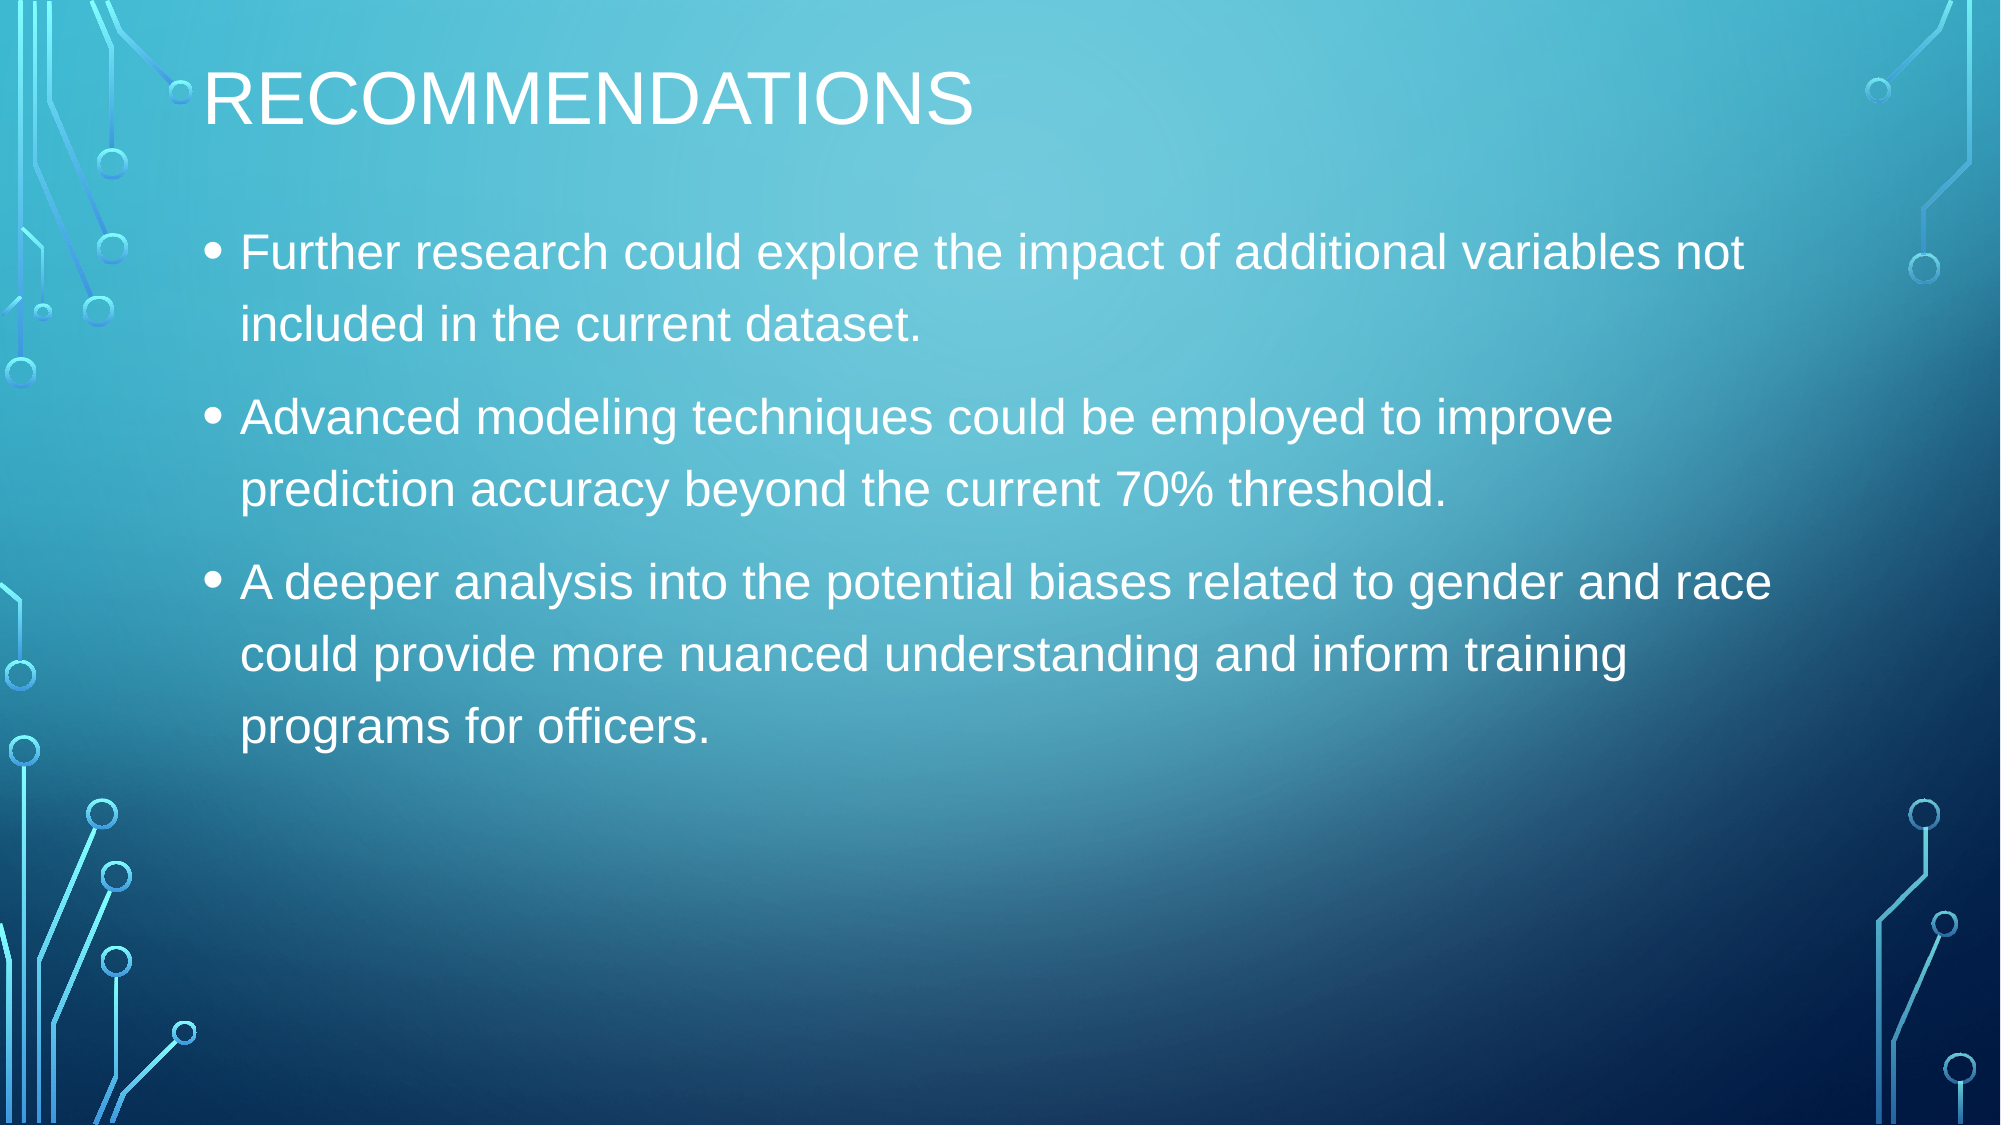

# recommendations
Further research could explore the impact of additional variables not included in the current dataset.
Advanced modeling techniques could be employed to improve prediction accuracy beyond the current 70% threshold.
A deeper analysis into the potential biases related to gender and race could provide more nuanced understanding and inform training programs for officers.